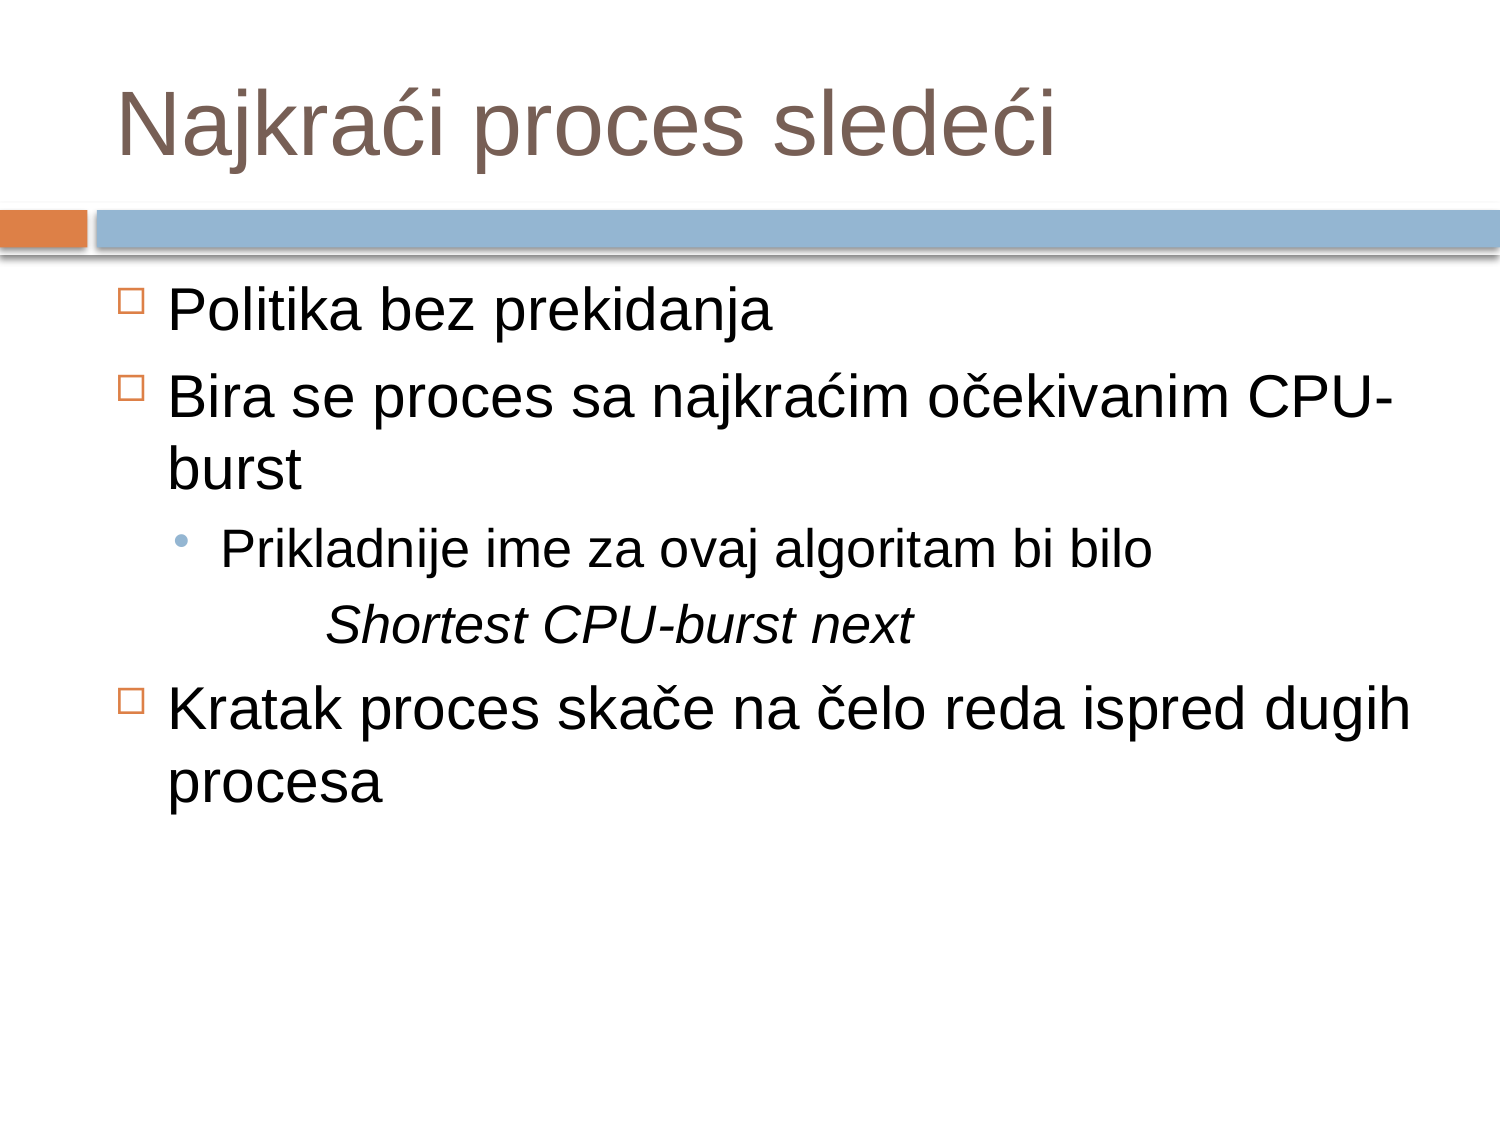

# Najkraći proces sledeći
Politika bez prekidanja
Bira se proces sa najkraćim očekivanim CPU-burst
Prikladnije ime za ovaj algoritam bi bilo
	Shortest CPU-burst next
Kratak proces skače na čelo reda ispred dugih procesa